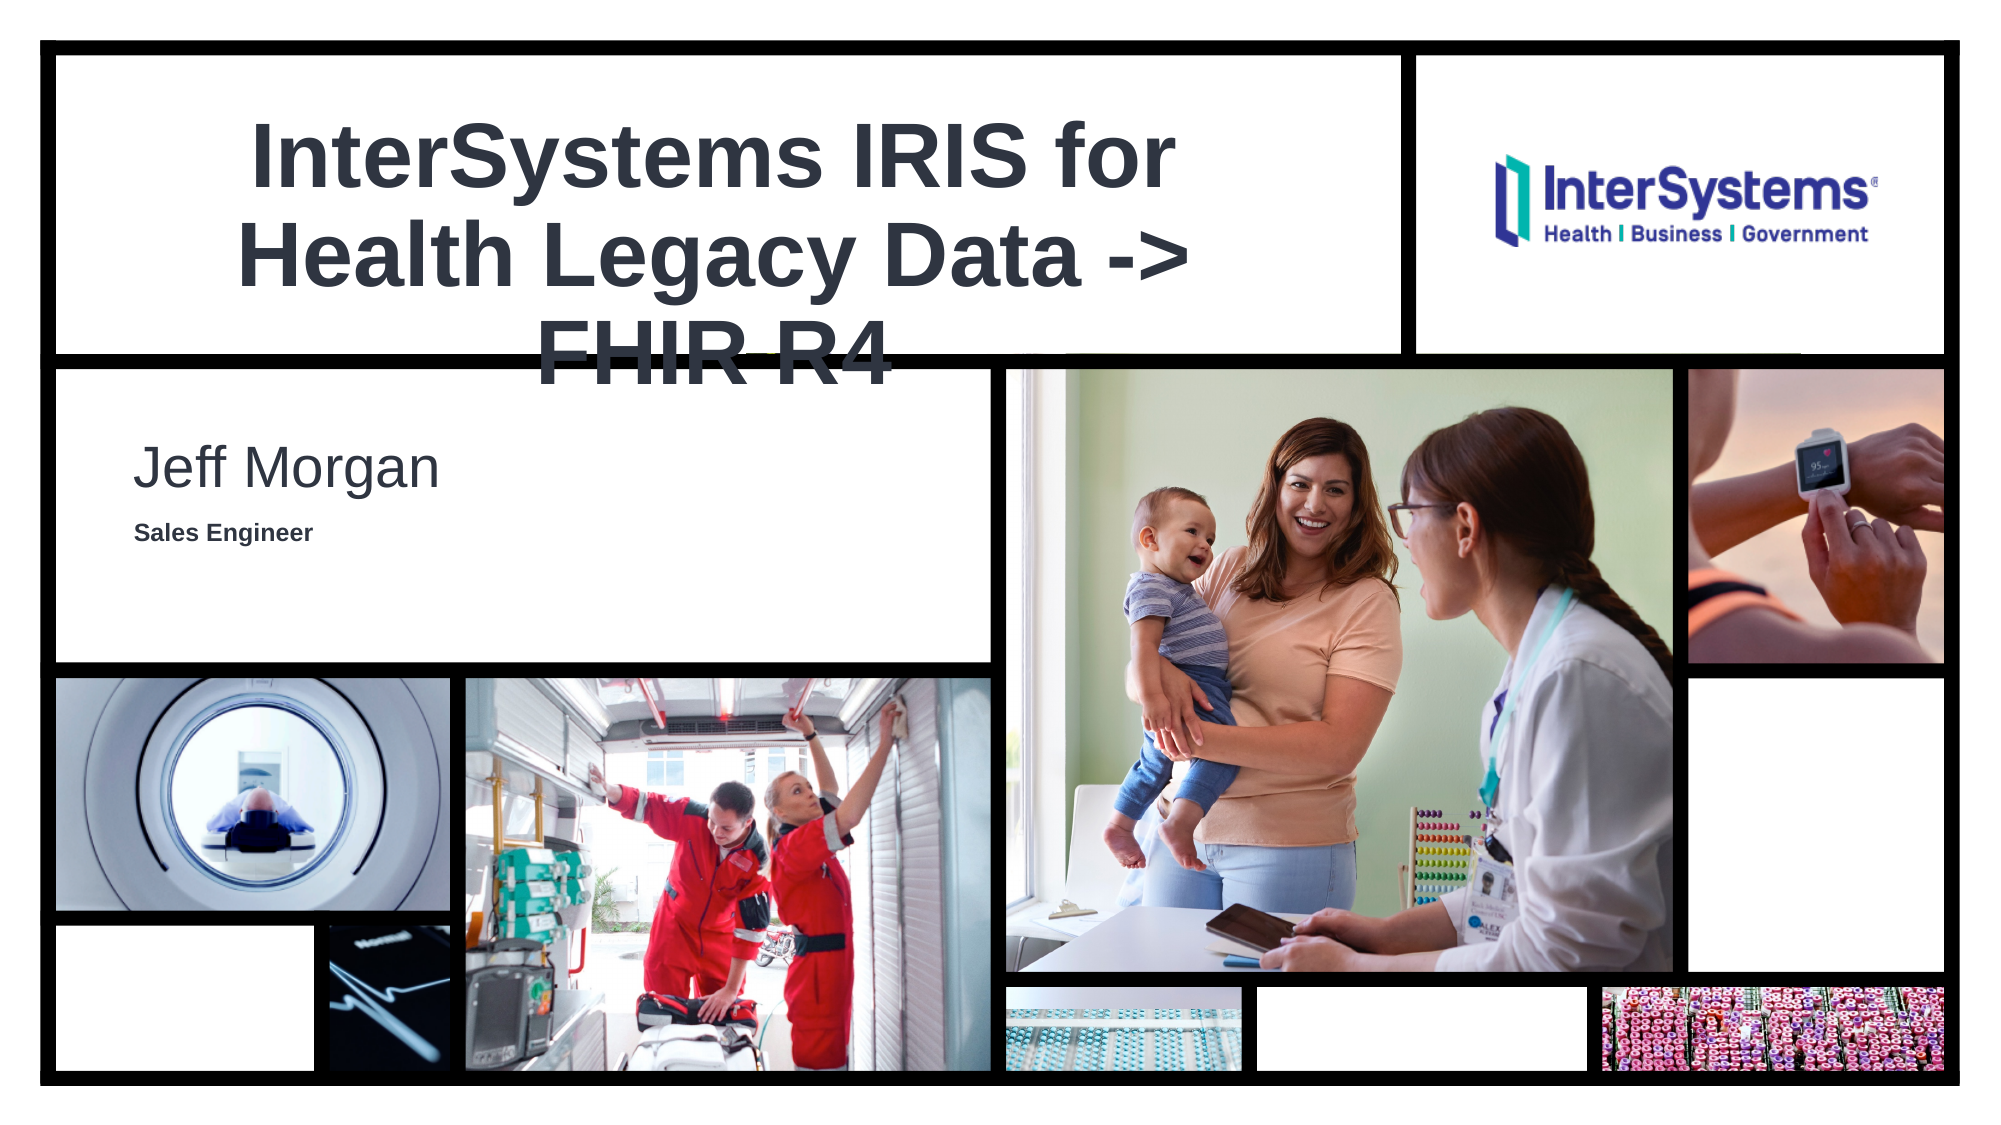

# InterSystems IRIS for Health Legacy Data -> FHIR R4
Jeff Morgan
Sales Engineer